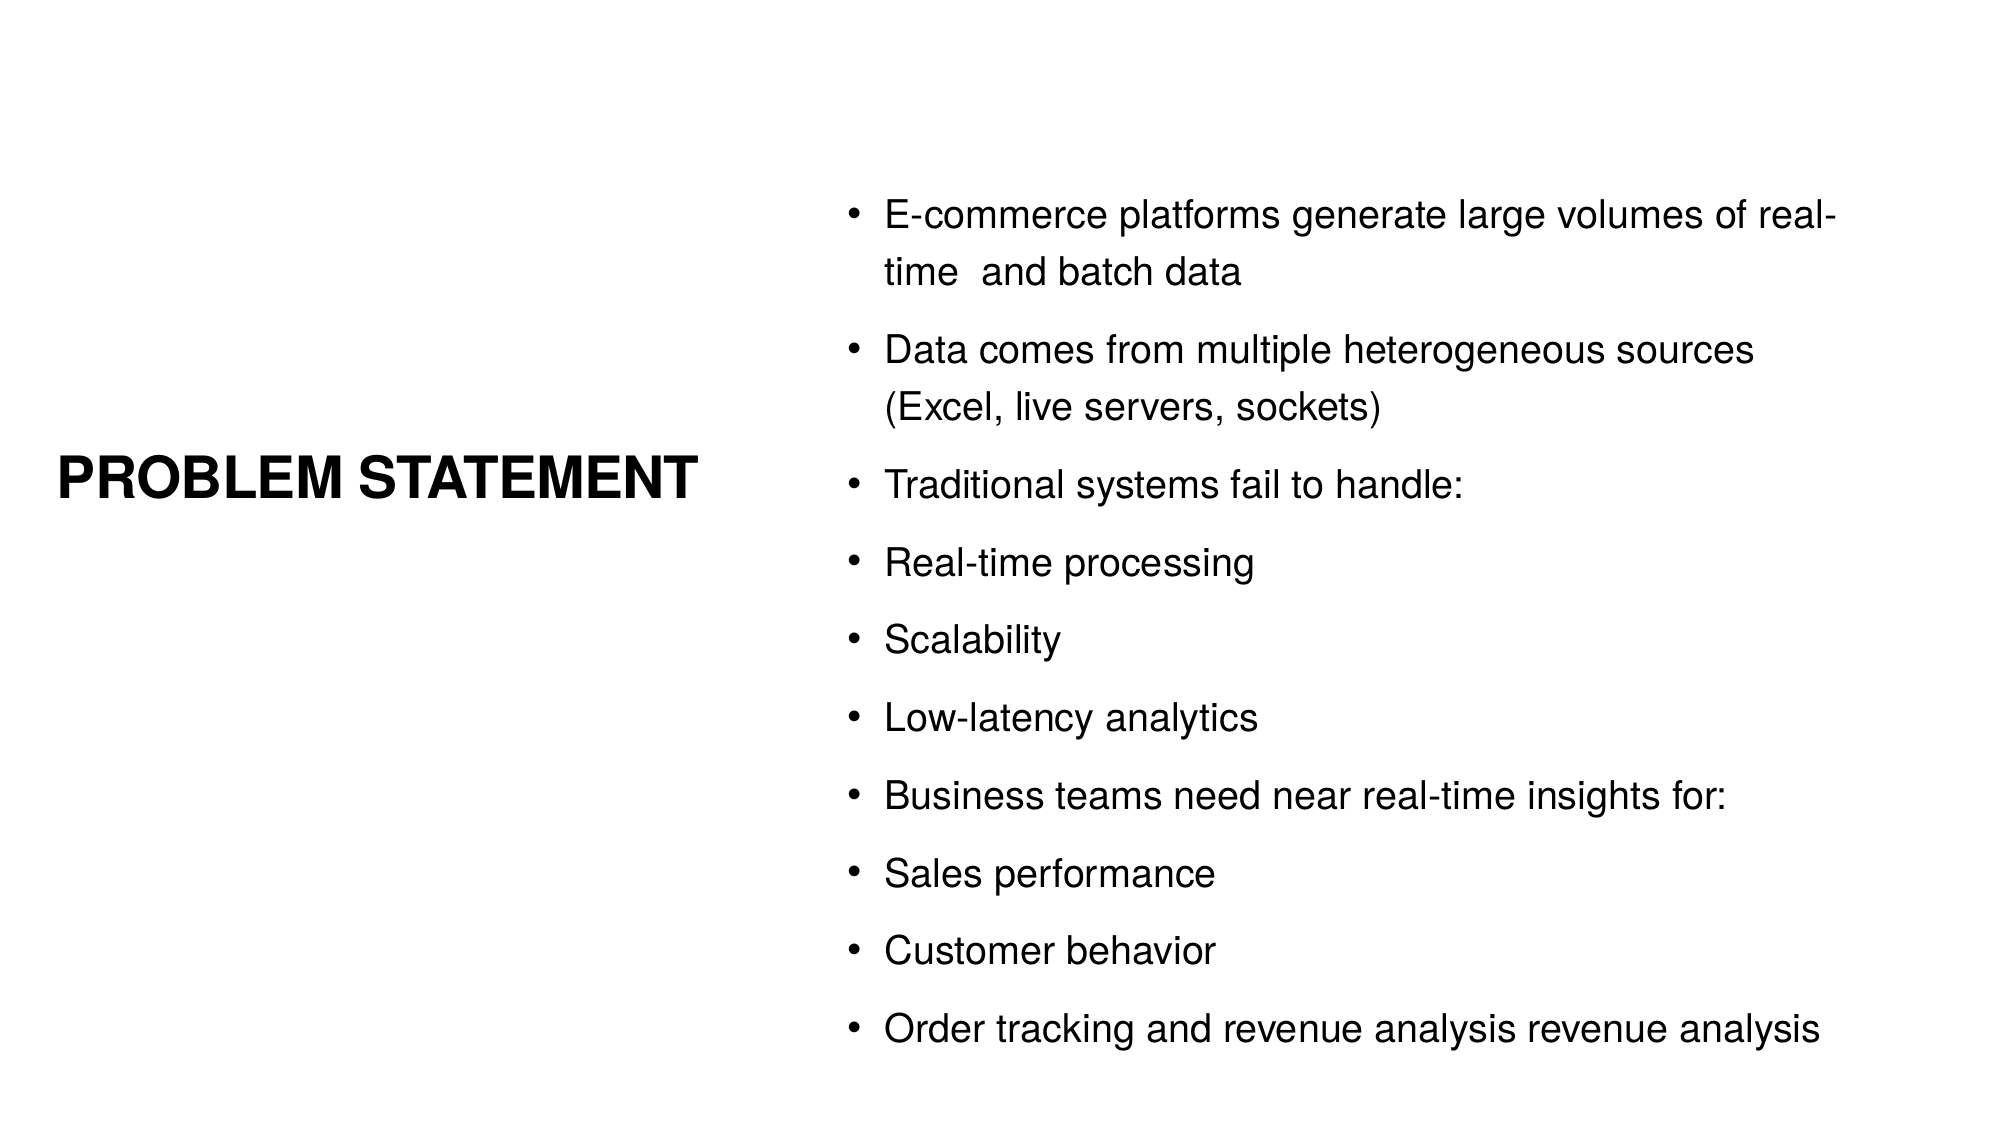

# PROBLEM STATEMENT
E-commerce platforms generate large volumes of real-time  and batch data
Data comes from multiple heterogeneous sources (Excel, live servers, sockets)
Traditional systems fail to handle:
Real-time processing
Scalability
Low-latency analytics
Business teams need near real-time insights for:
Sales performance
Customer behavior
Order tracking and revenue analysis revenue analysis